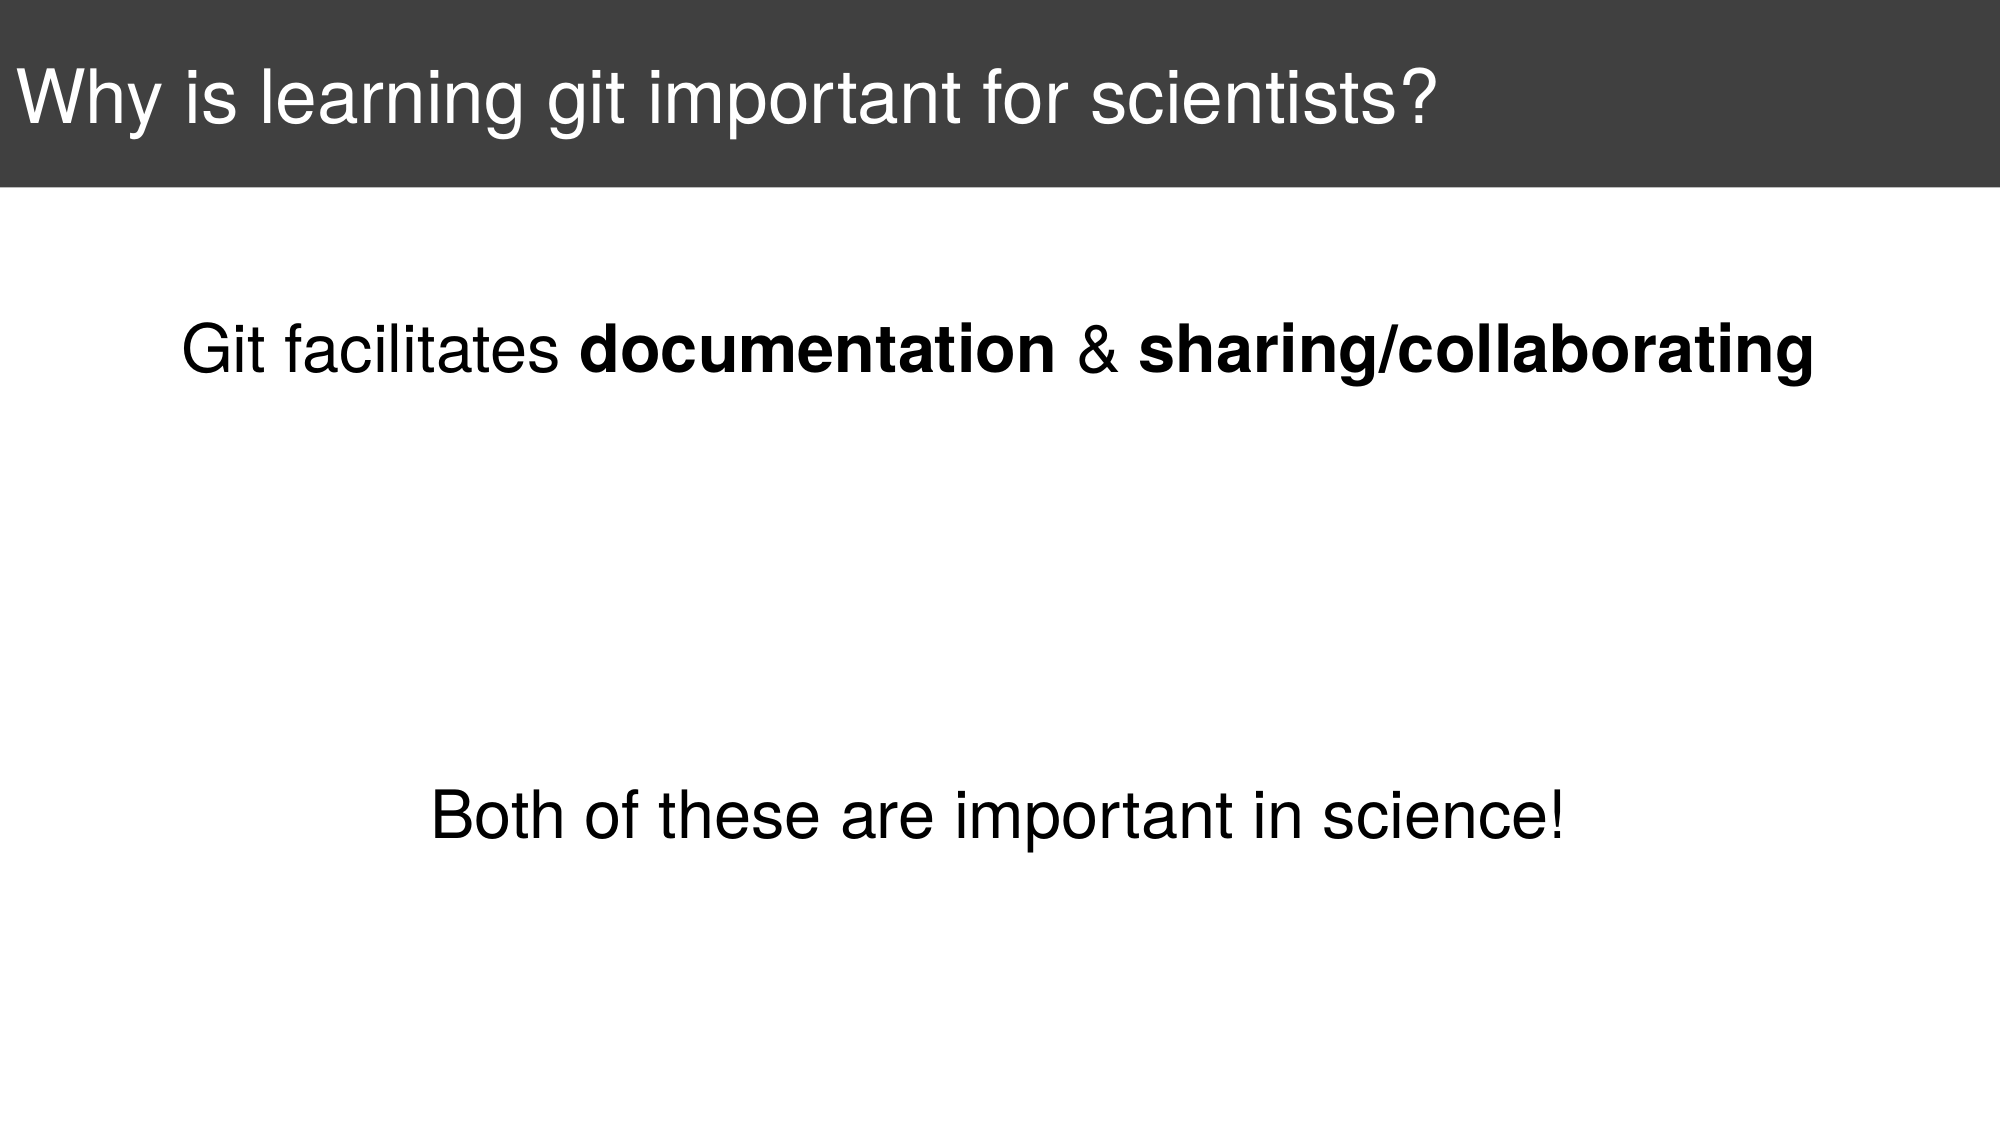

# Why is learning git important for scientists?

Git facilitates documentation & sharing/collaborating

Both of these are important in science!